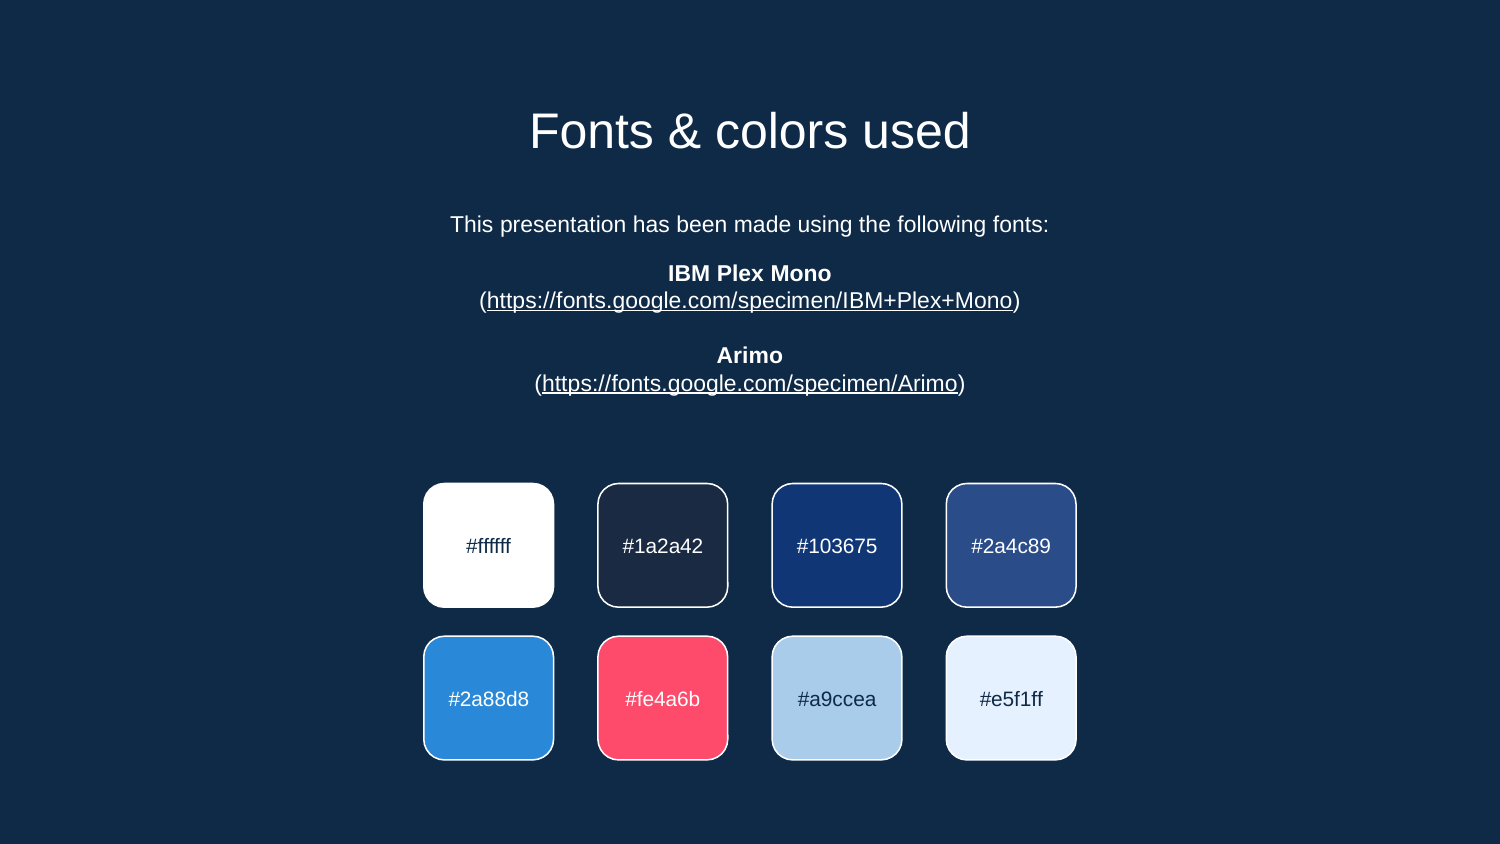

# Fonts & colors used
This presentation has been made using the following fonts:
IBM Plex Mono
(https://fonts.google.com/specimen/IBM+Plex+Mono)

Arimo
(https://fonts.google.com/specimen/Arimo)

#ffffff
#1a2a42
#103675
#2a4c89

#2a88d8
#fe4a6b
#a9ccea
#e5f1ff